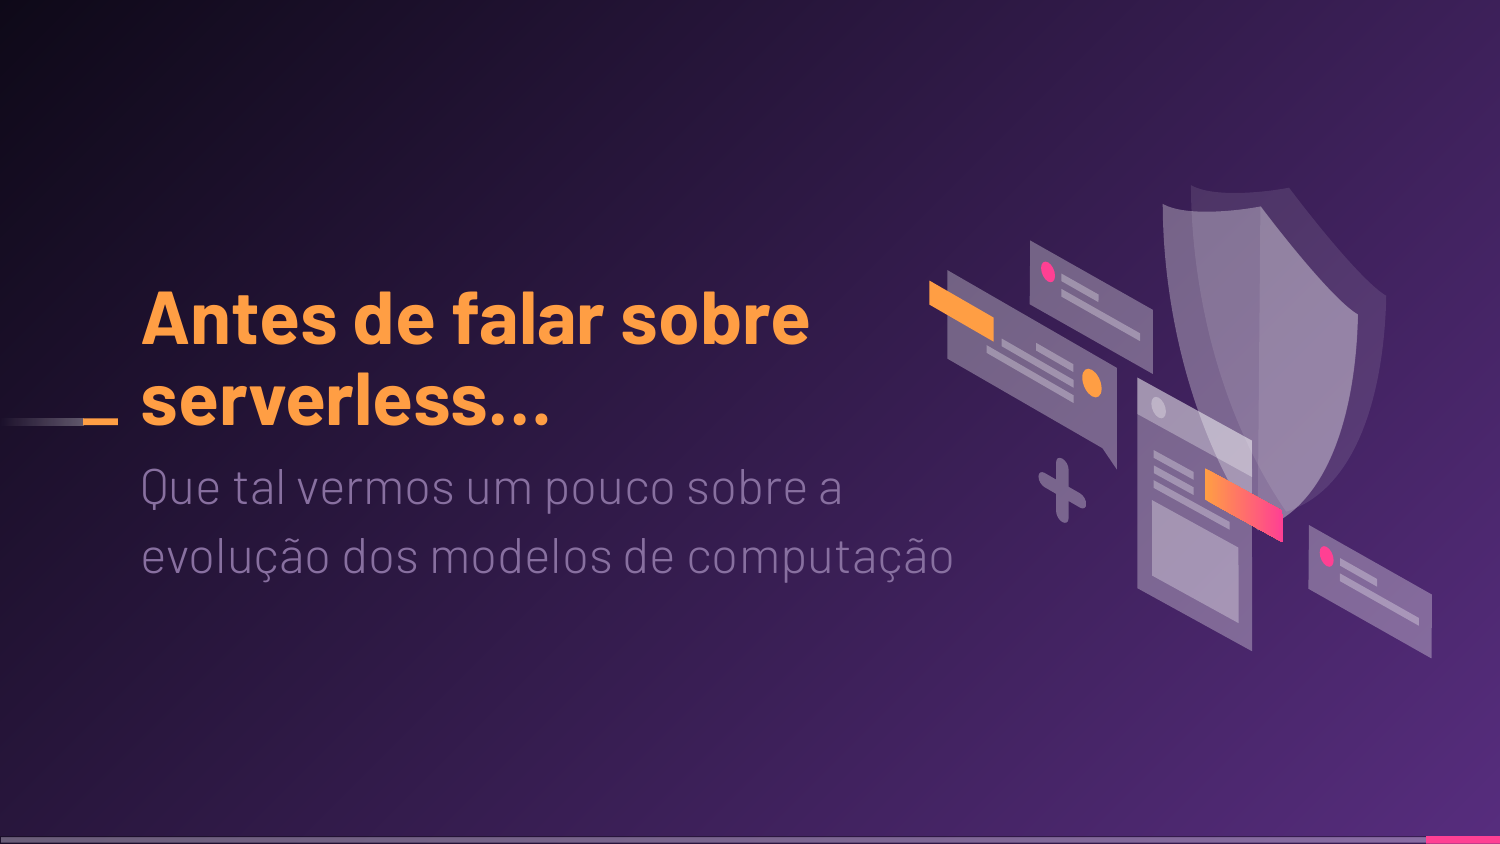

# Antes de falar sobre serverless…
Que tal vermos um pouco sobre a evolução dos modelos de computação